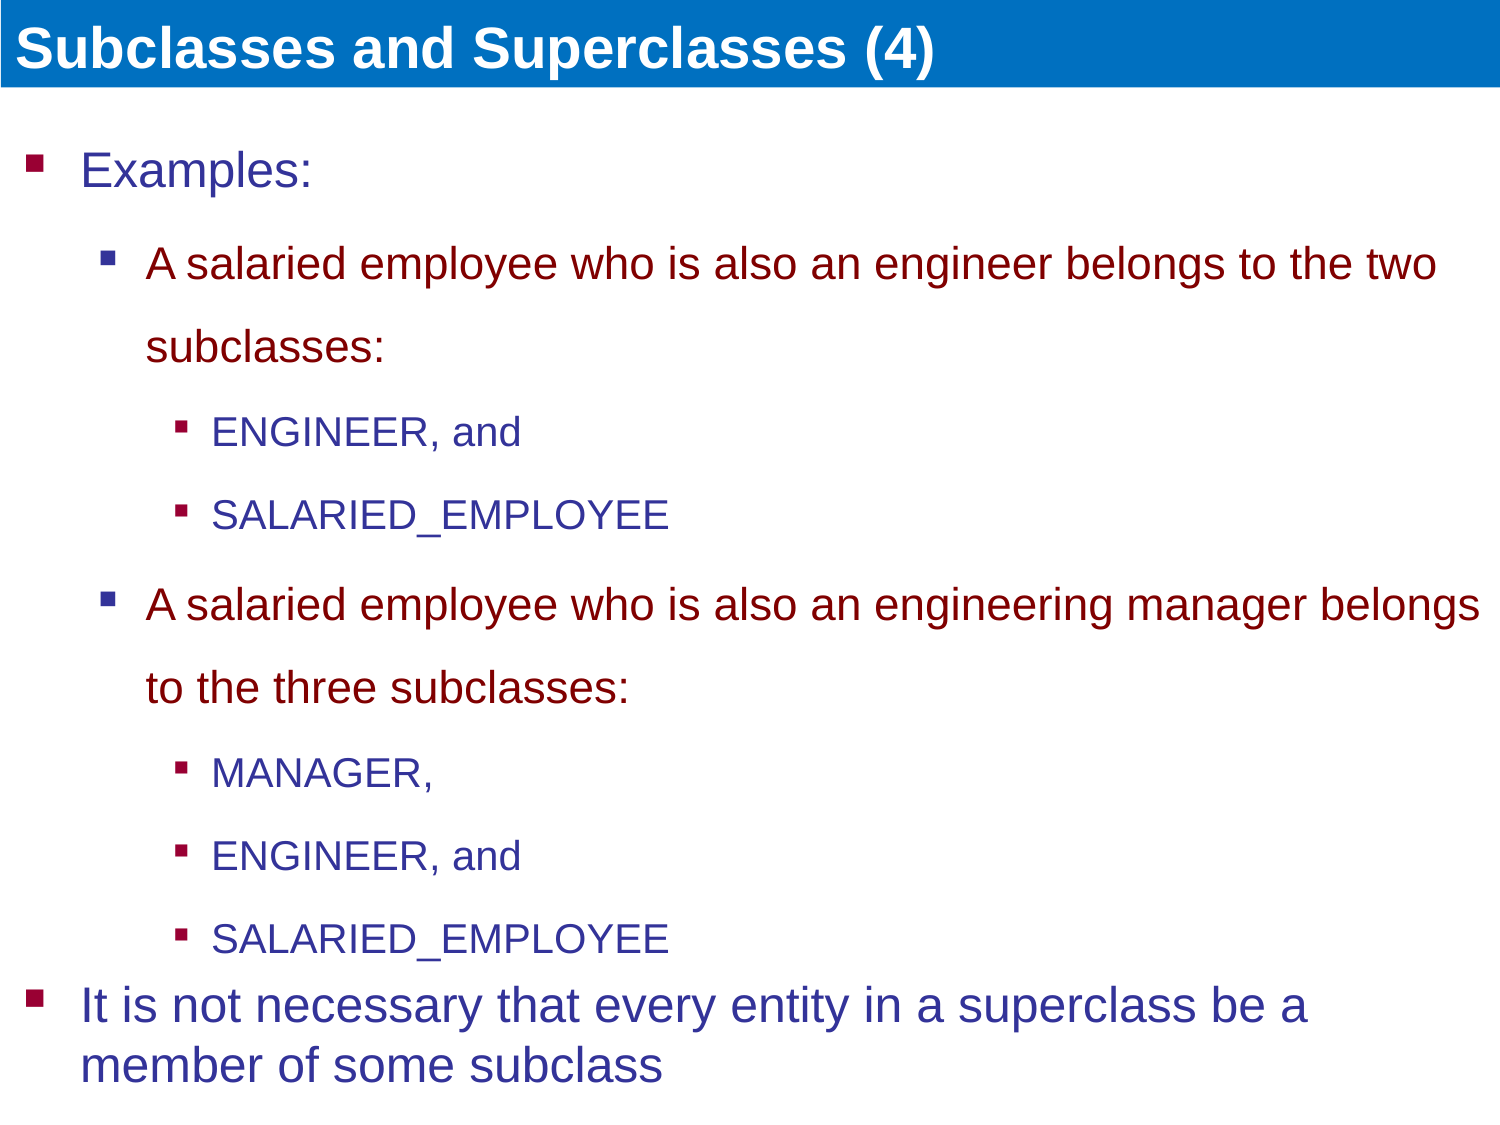

# Subclasses and Superclasses (4)
Examples:
A salaried employee who is also an engineer belongs to the two subclasses:
ENGINEER, and
SALARIED_EMPLOYEE
A salaried employee who is also an engineering manager belongs to the three subclasses:
MANAGER,
ENGINEER, and
SALARIED_EMPLOYEE
It is not necessary that every entity in a superclass be a member of some subclass